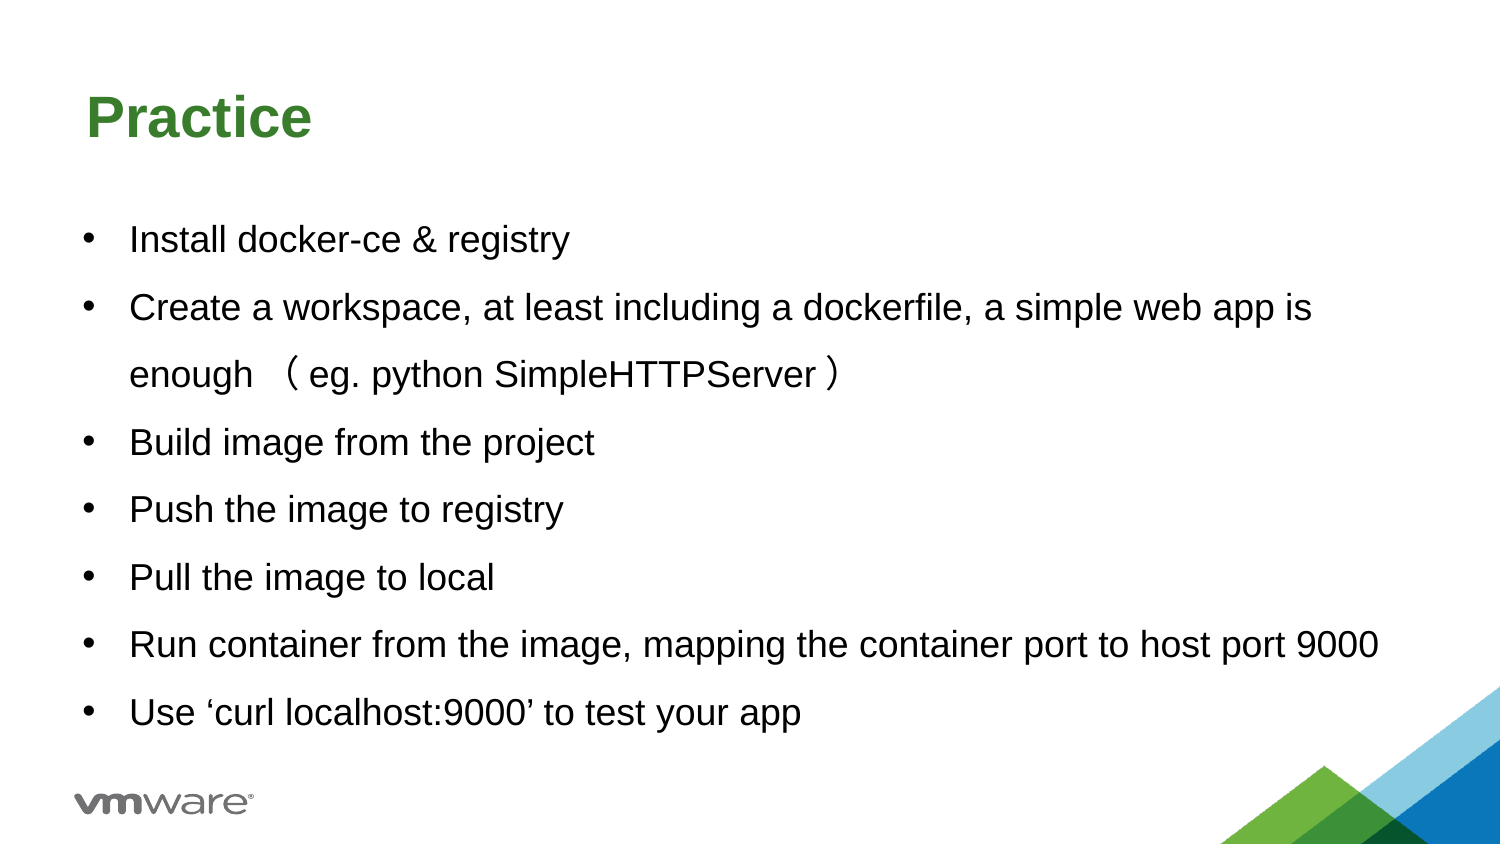

# Practice
Install docker-ce & registry
Create a workspace, at least including a dockerfile, a simple web app is enough（eg. python SimpleHTTPServer）
Build image from the project
Push the image to registry
Pull the image to local
Run container from the image, mapping the container port to host port 9000
Use ‘curl localhost:9000’ to test your app